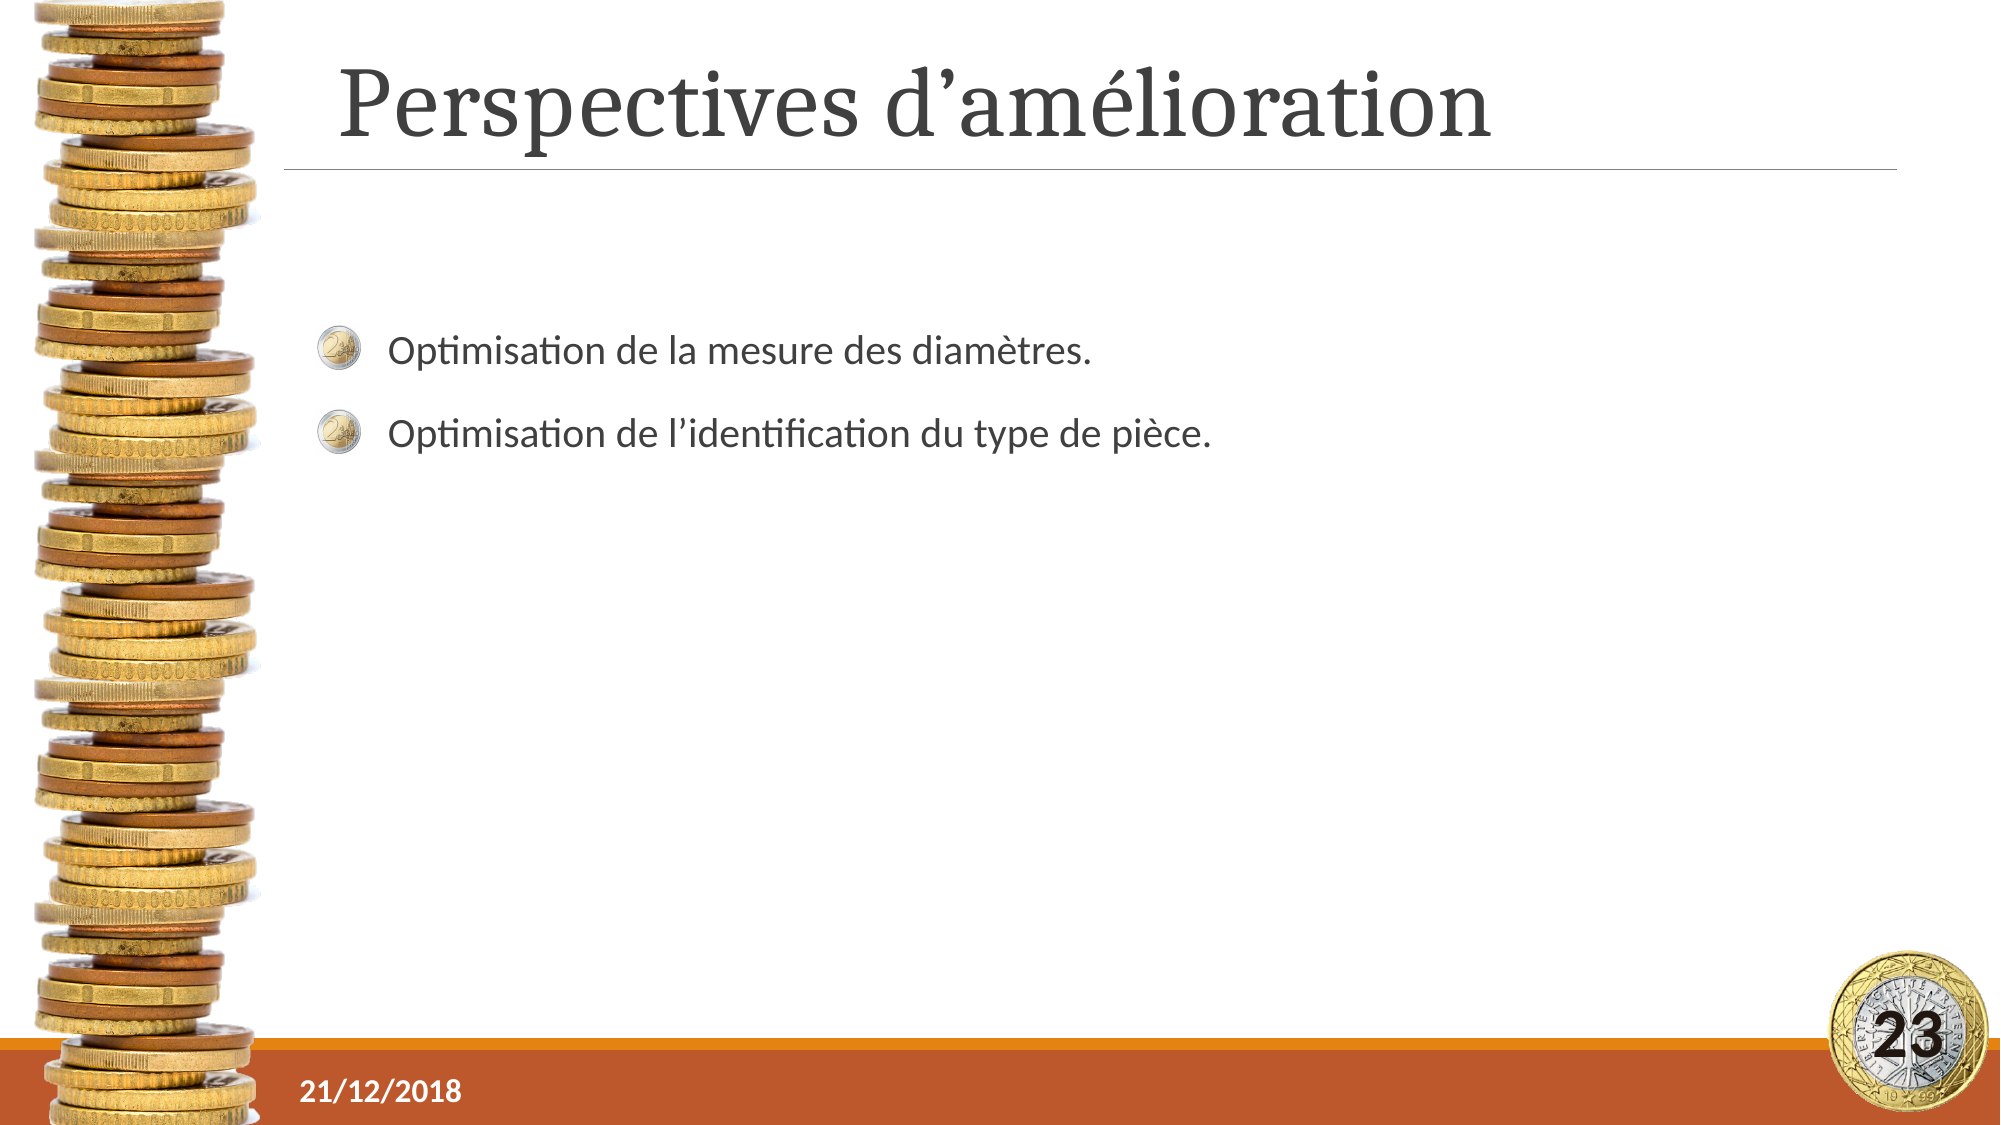

# Perspectives d’amélioration
Optimisation de la mesure des diamètres.
Optimisation de l’identification du type de pièce.
23
21/12/2018